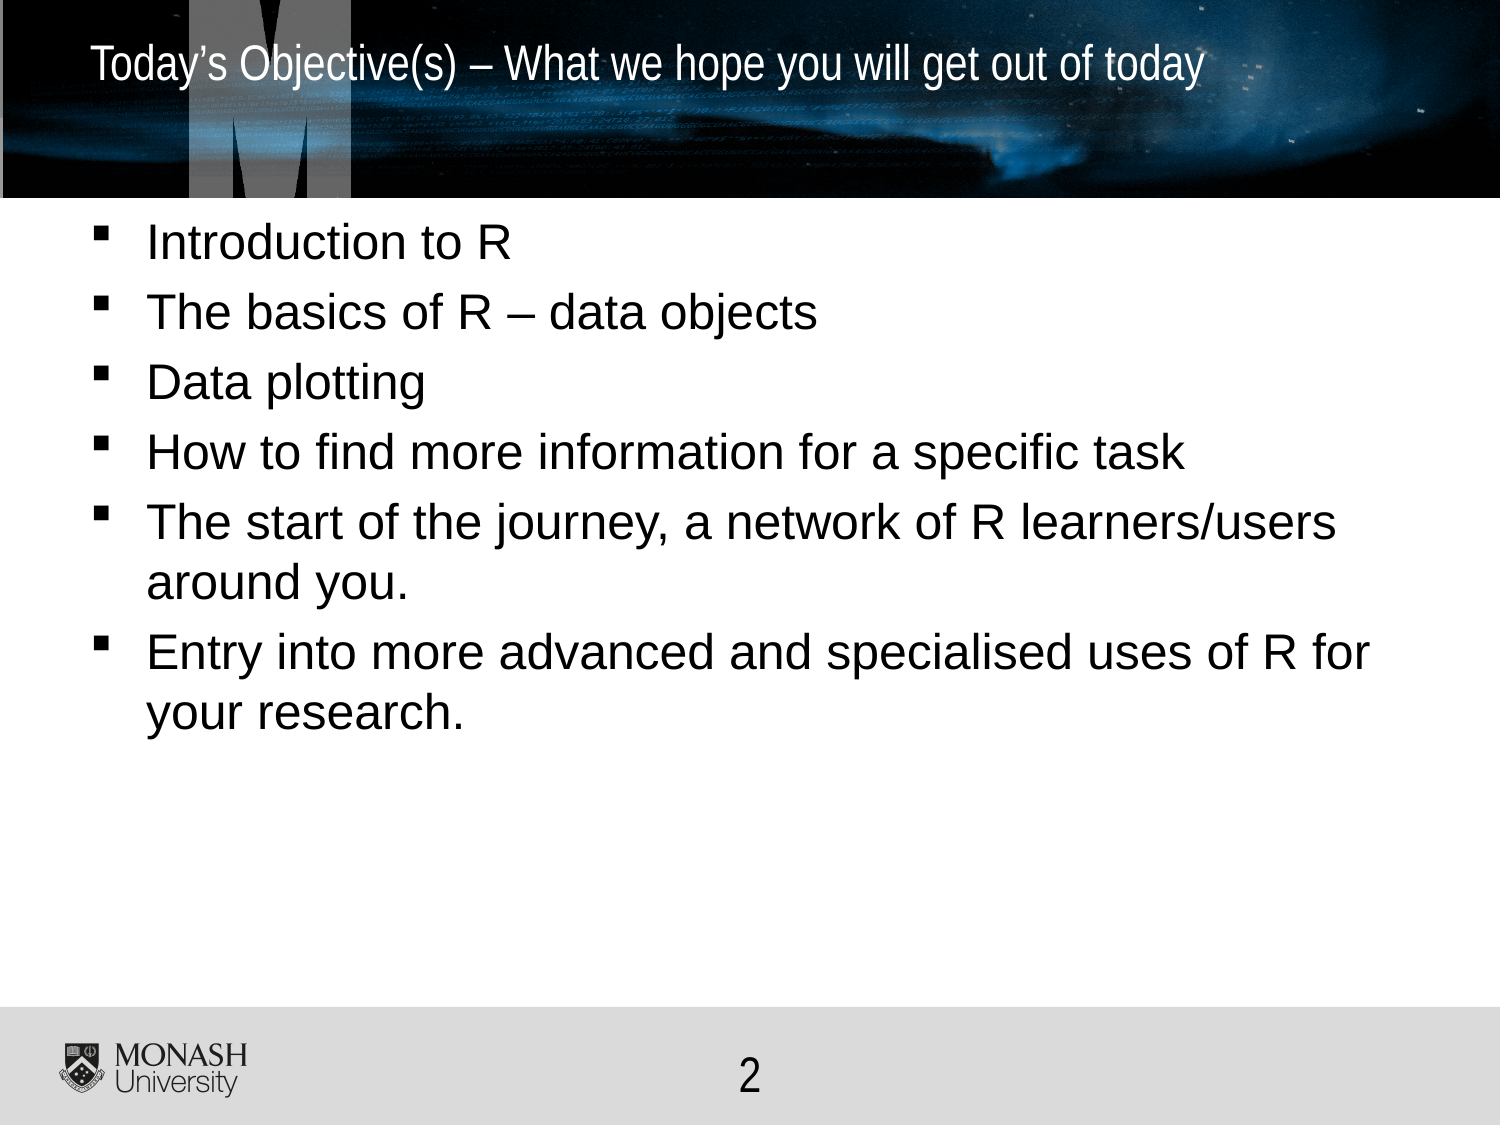

# Today’s Objective(s) – What we hope you will get out of today
Introduction to R
The basics of R – data objects
Data plotting
How to find more information for a specific task
The start of the journey, a network of R learners/users around you.
Entry into more advanced and specialised uses of R for your research.